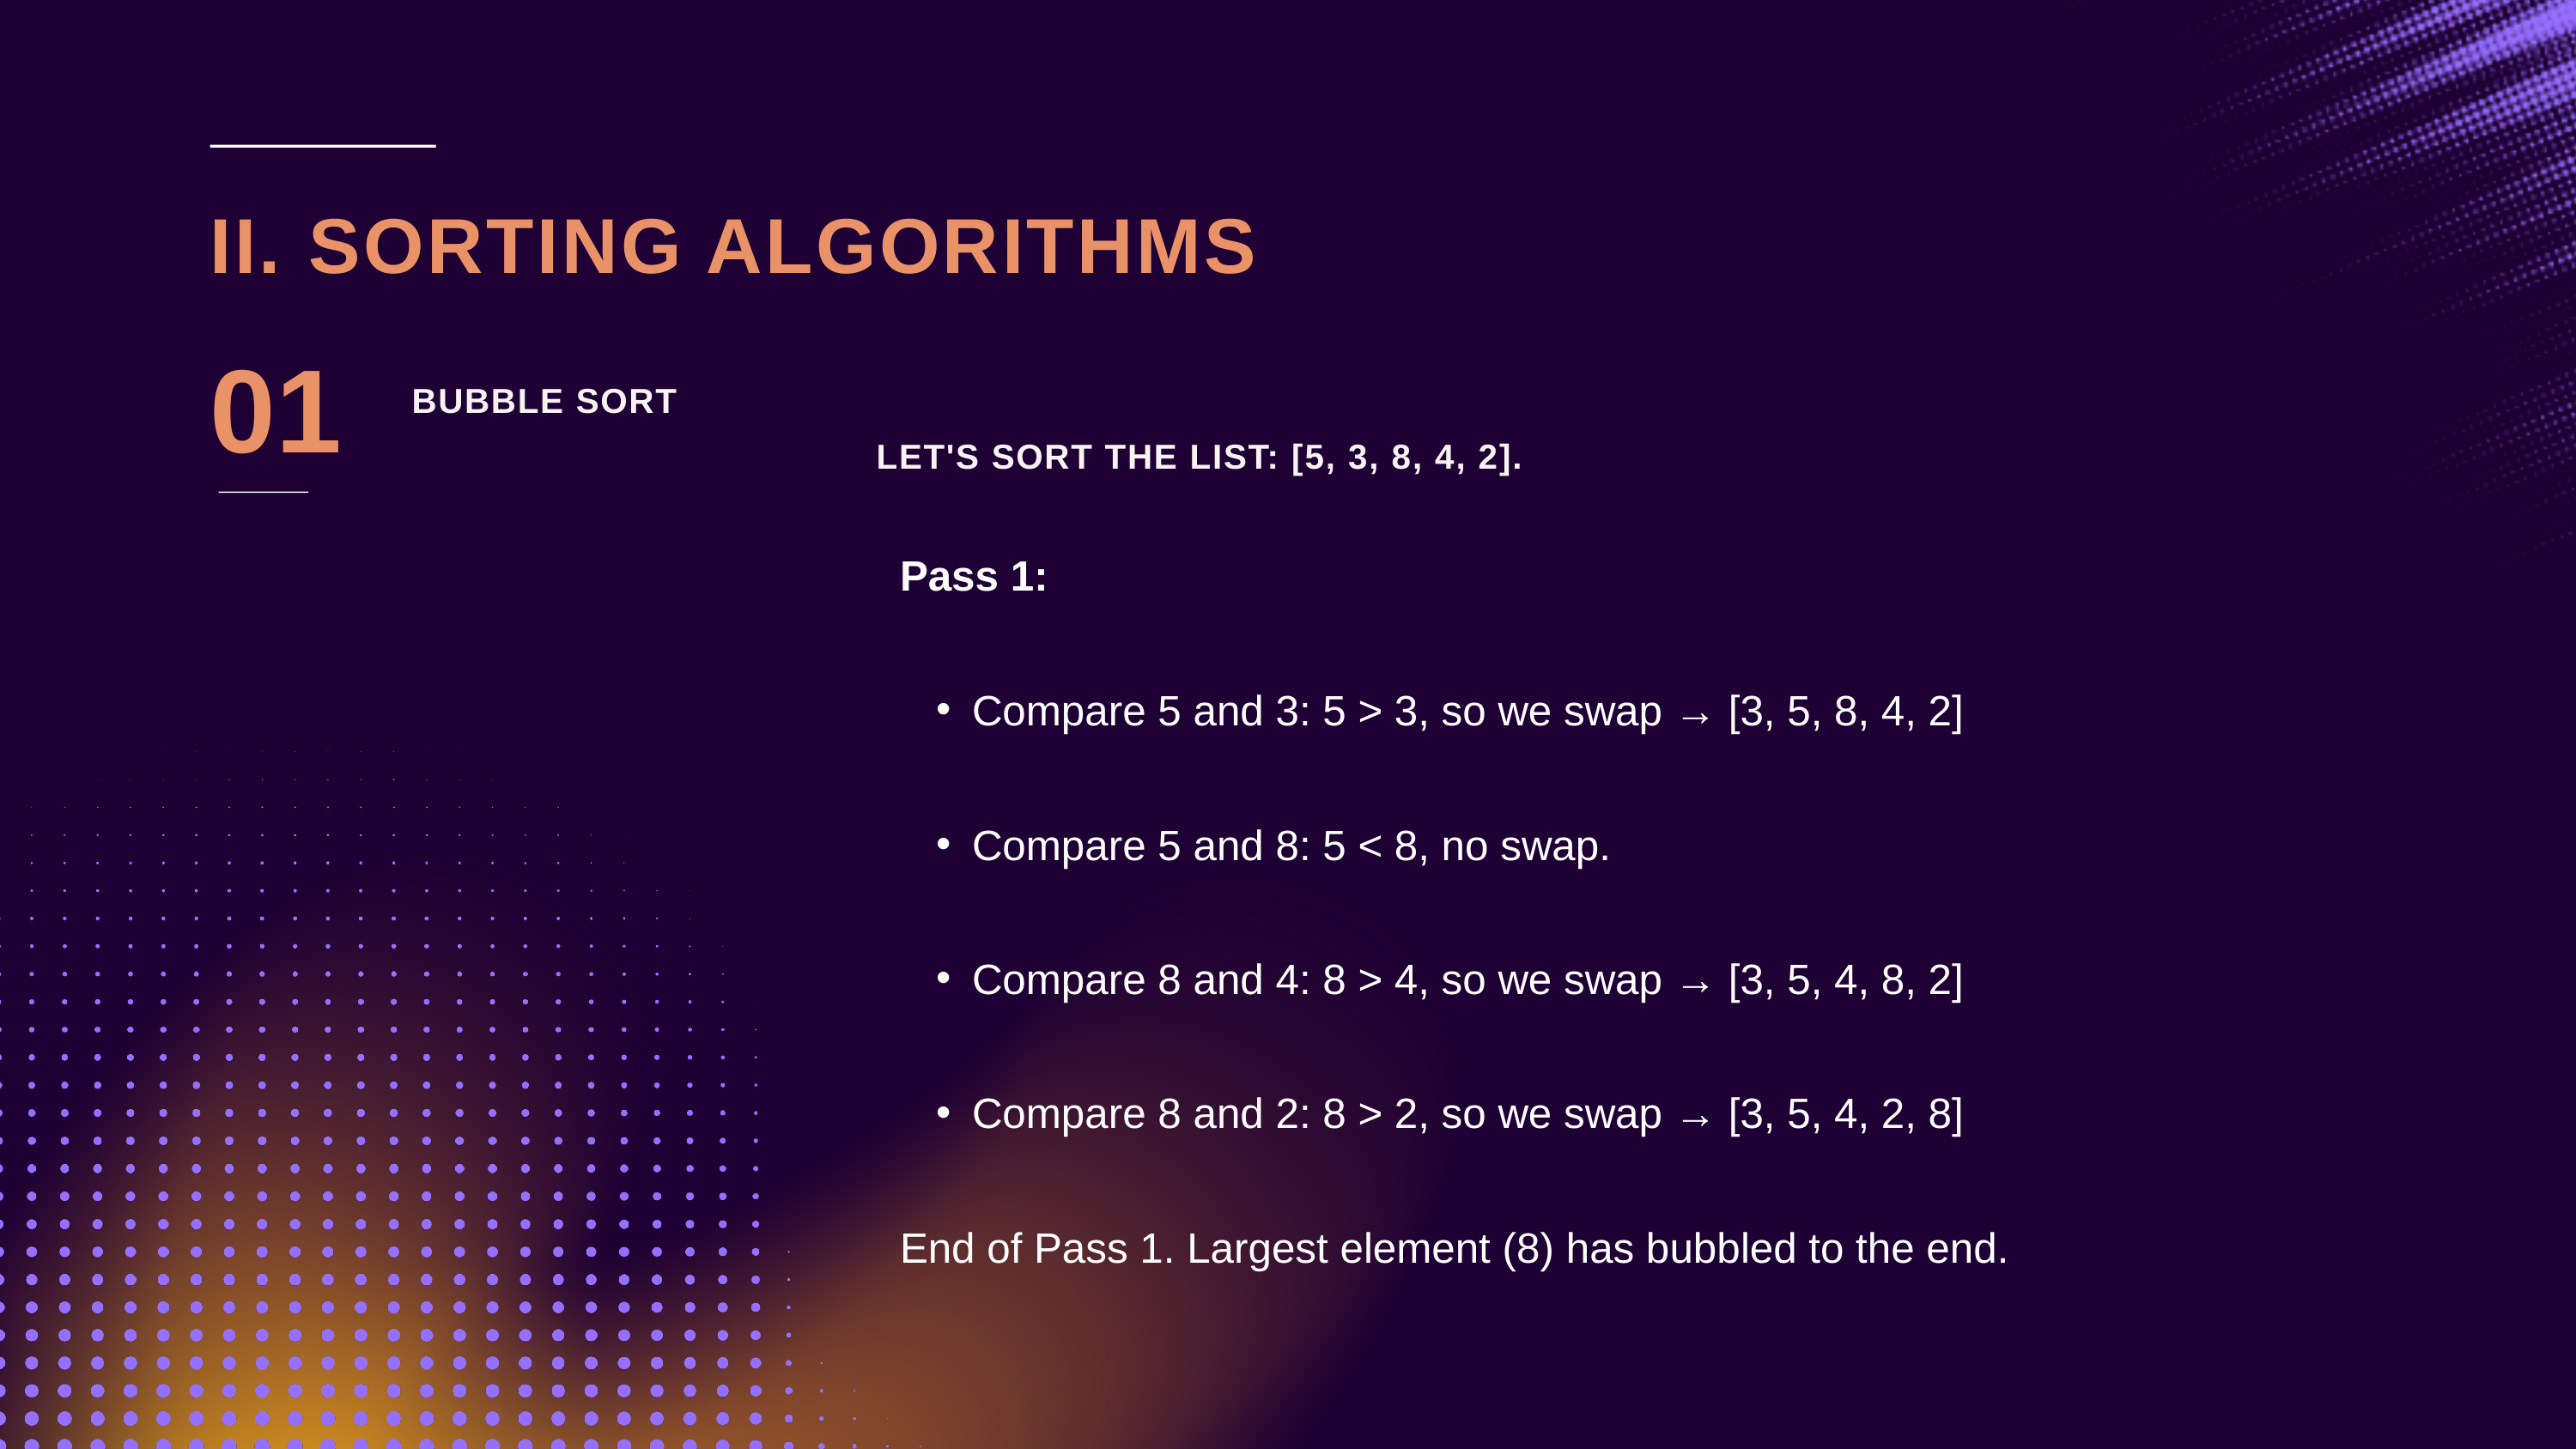

II. SORTING ALGORITHMS
01
BUBBLE SORT
LET'S SORT THE LIST: [5, 3, 8, 4, 2].

Pass 1:

Compare 5 and 3: 5 > 3, so we swap → [3, 5, 8, 4, 2]

Compare 5 and 8: 5 < 8, no swap.

Compare 8 and 4: 8 > 4, so we swap → [3, 5, 4, 8, 2]

Compare 8 and 2: 8 > 2, so we swap → [3, 5, 4, 2, 8]

End of Pass 1. Largest element (8) has bubbled to the end.